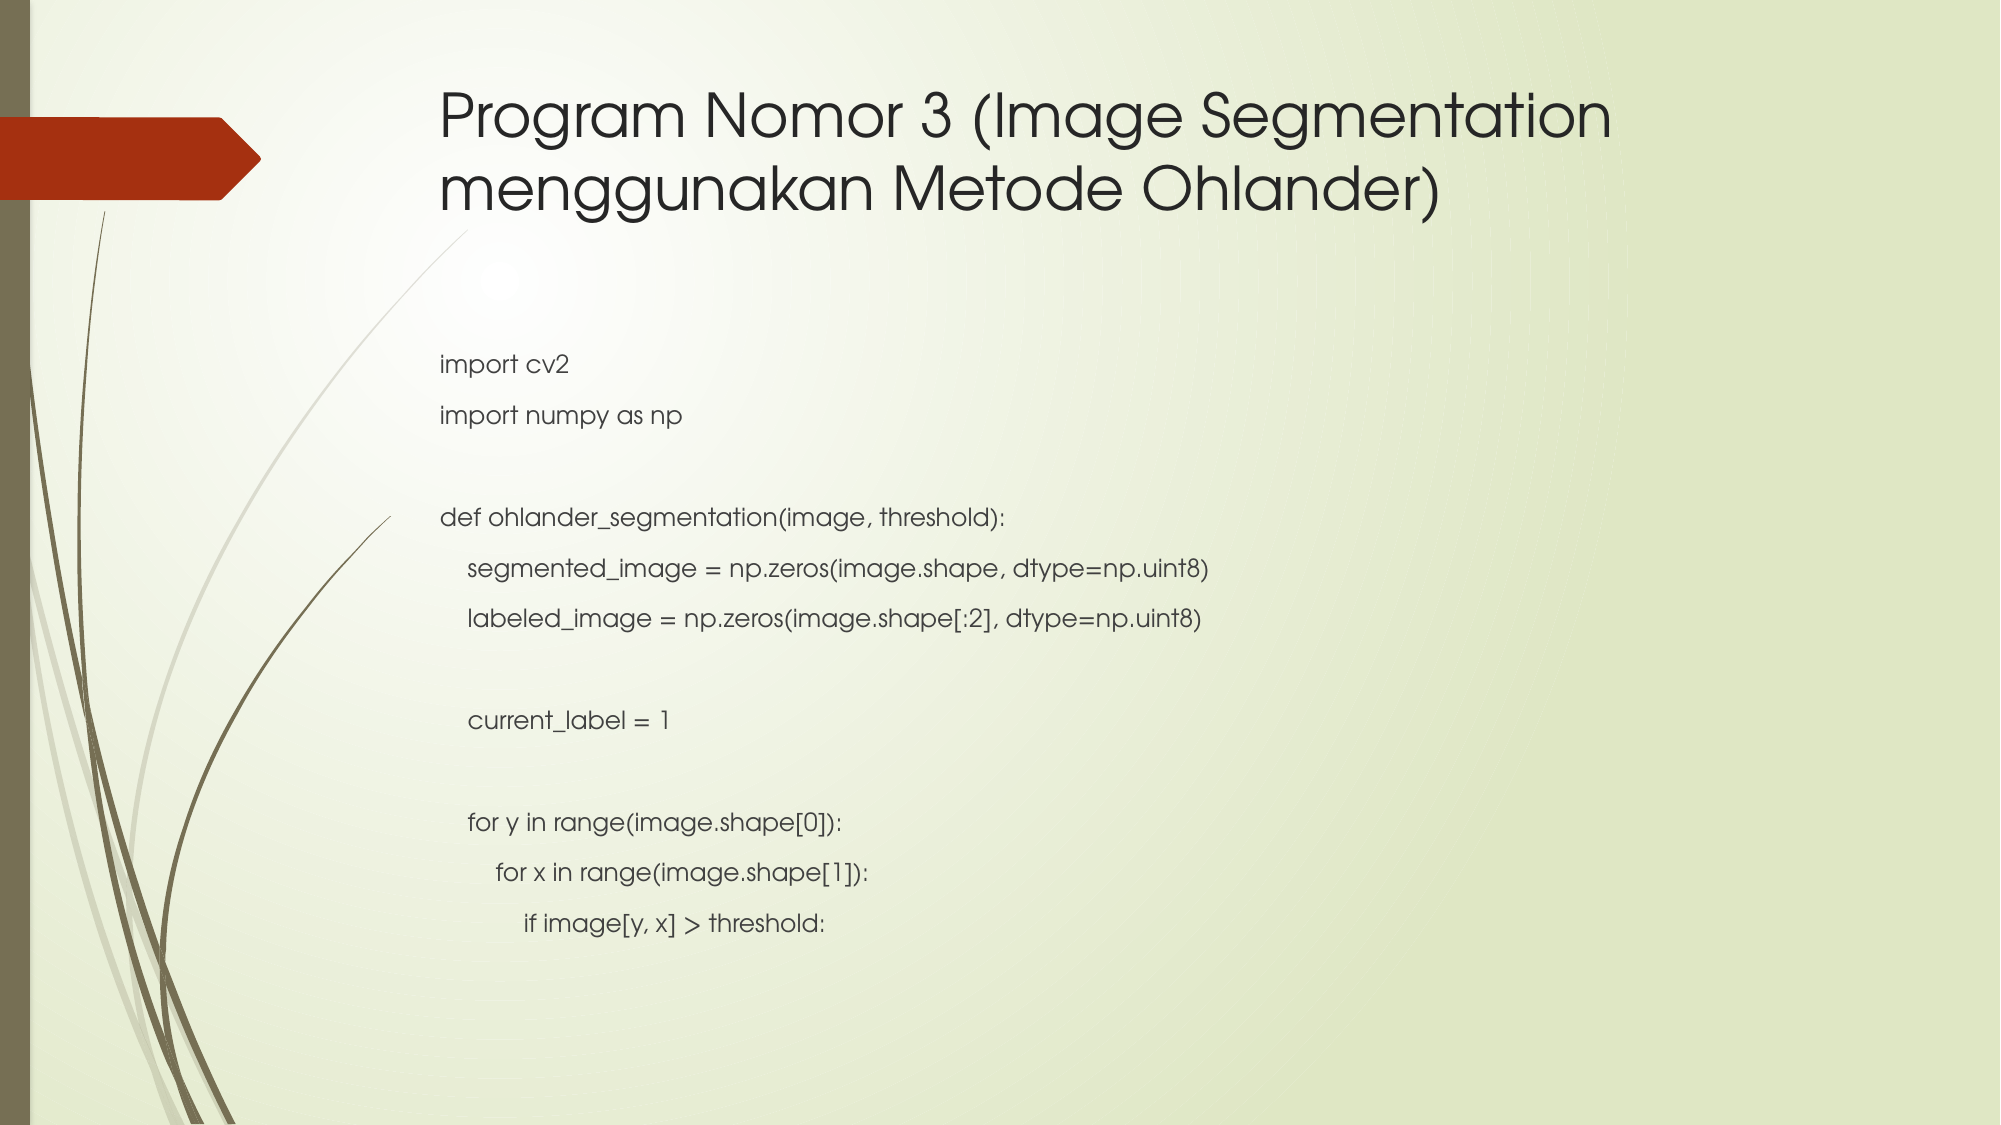

# Program Nomor 3 (Image Segmentation menggunakan Metode Ohlander)
import cv2
import numpy as np

def ohlander_segmentation(image, threshold):
    segmented_image = np.zeros(image.shape, dtype=np.uint8)
    labeled_image = np.zeros(image.shape[:2], dtype=np.uint8)

    current_label = 1

    for y in range(image.shape[0]):
        for x in range(image.shape[1]):
            if image[y, x] > threshold: